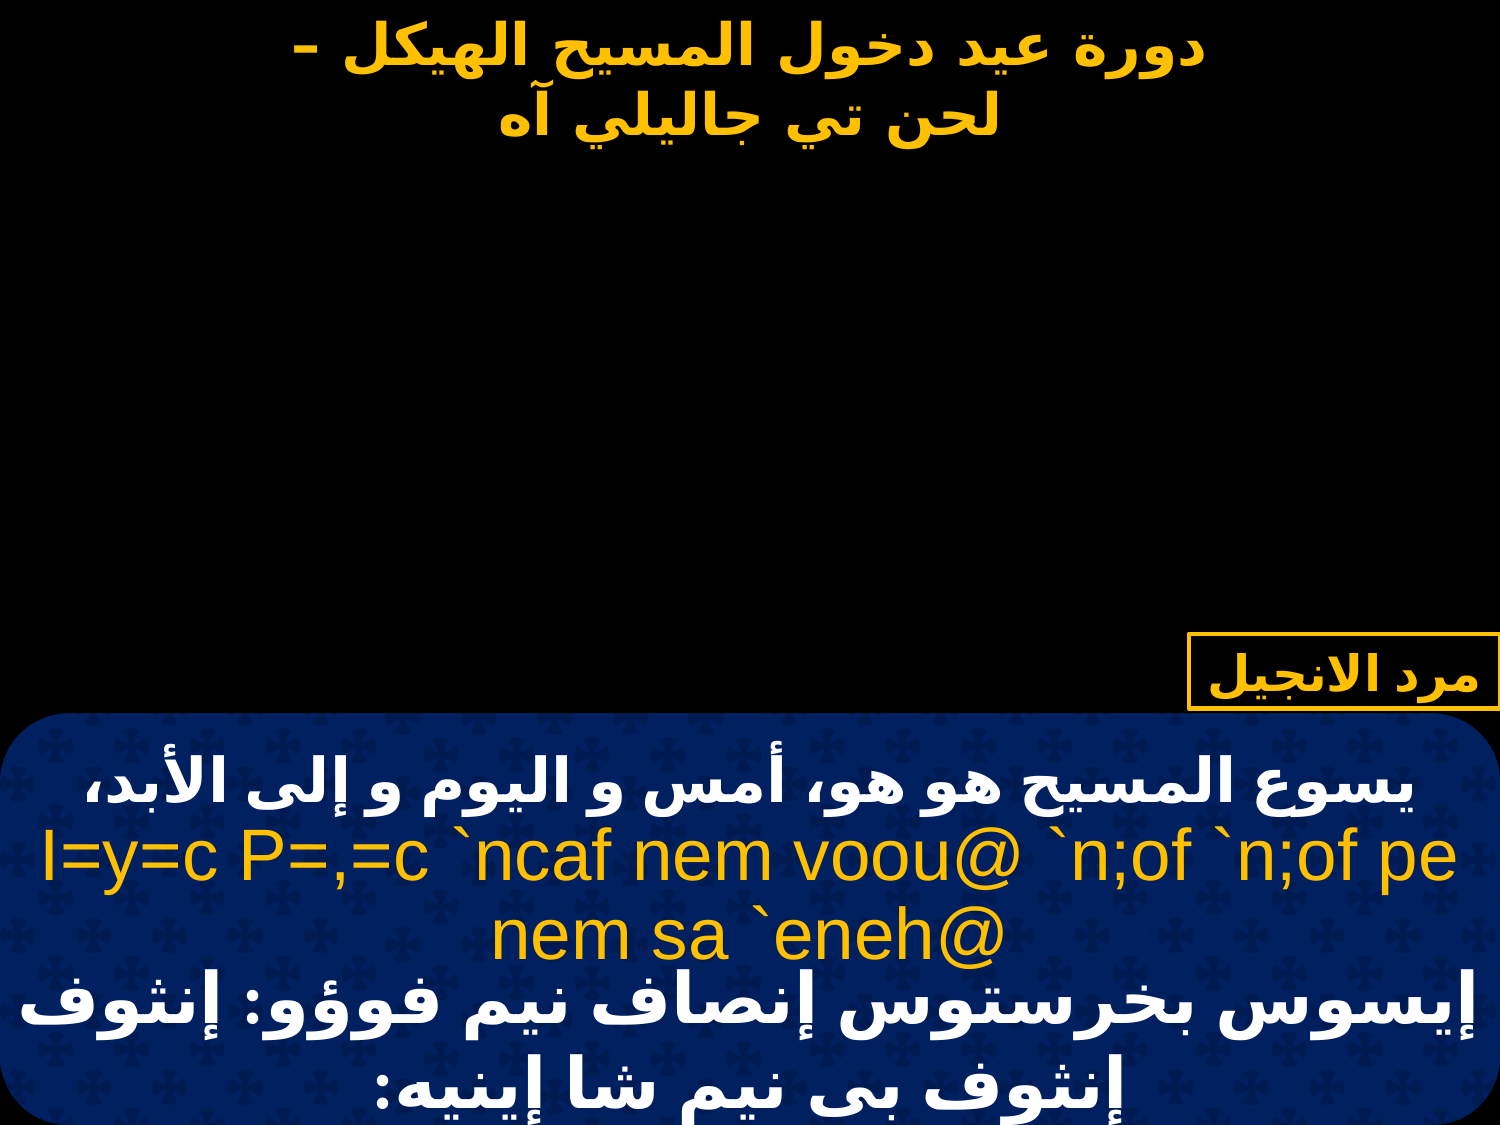

مرد الانجيل
يسوع المسيح هو هو، أمس و اليوم و إلى الأبد،
I=y=c P=,=c `ncaf nem voou@ `n;of `n;of pe nem sa `eneh@
إيسوس بخرستوس إنصاف نيم فوؤو: إنثوف إنثوف بى نيم شا إينيه: